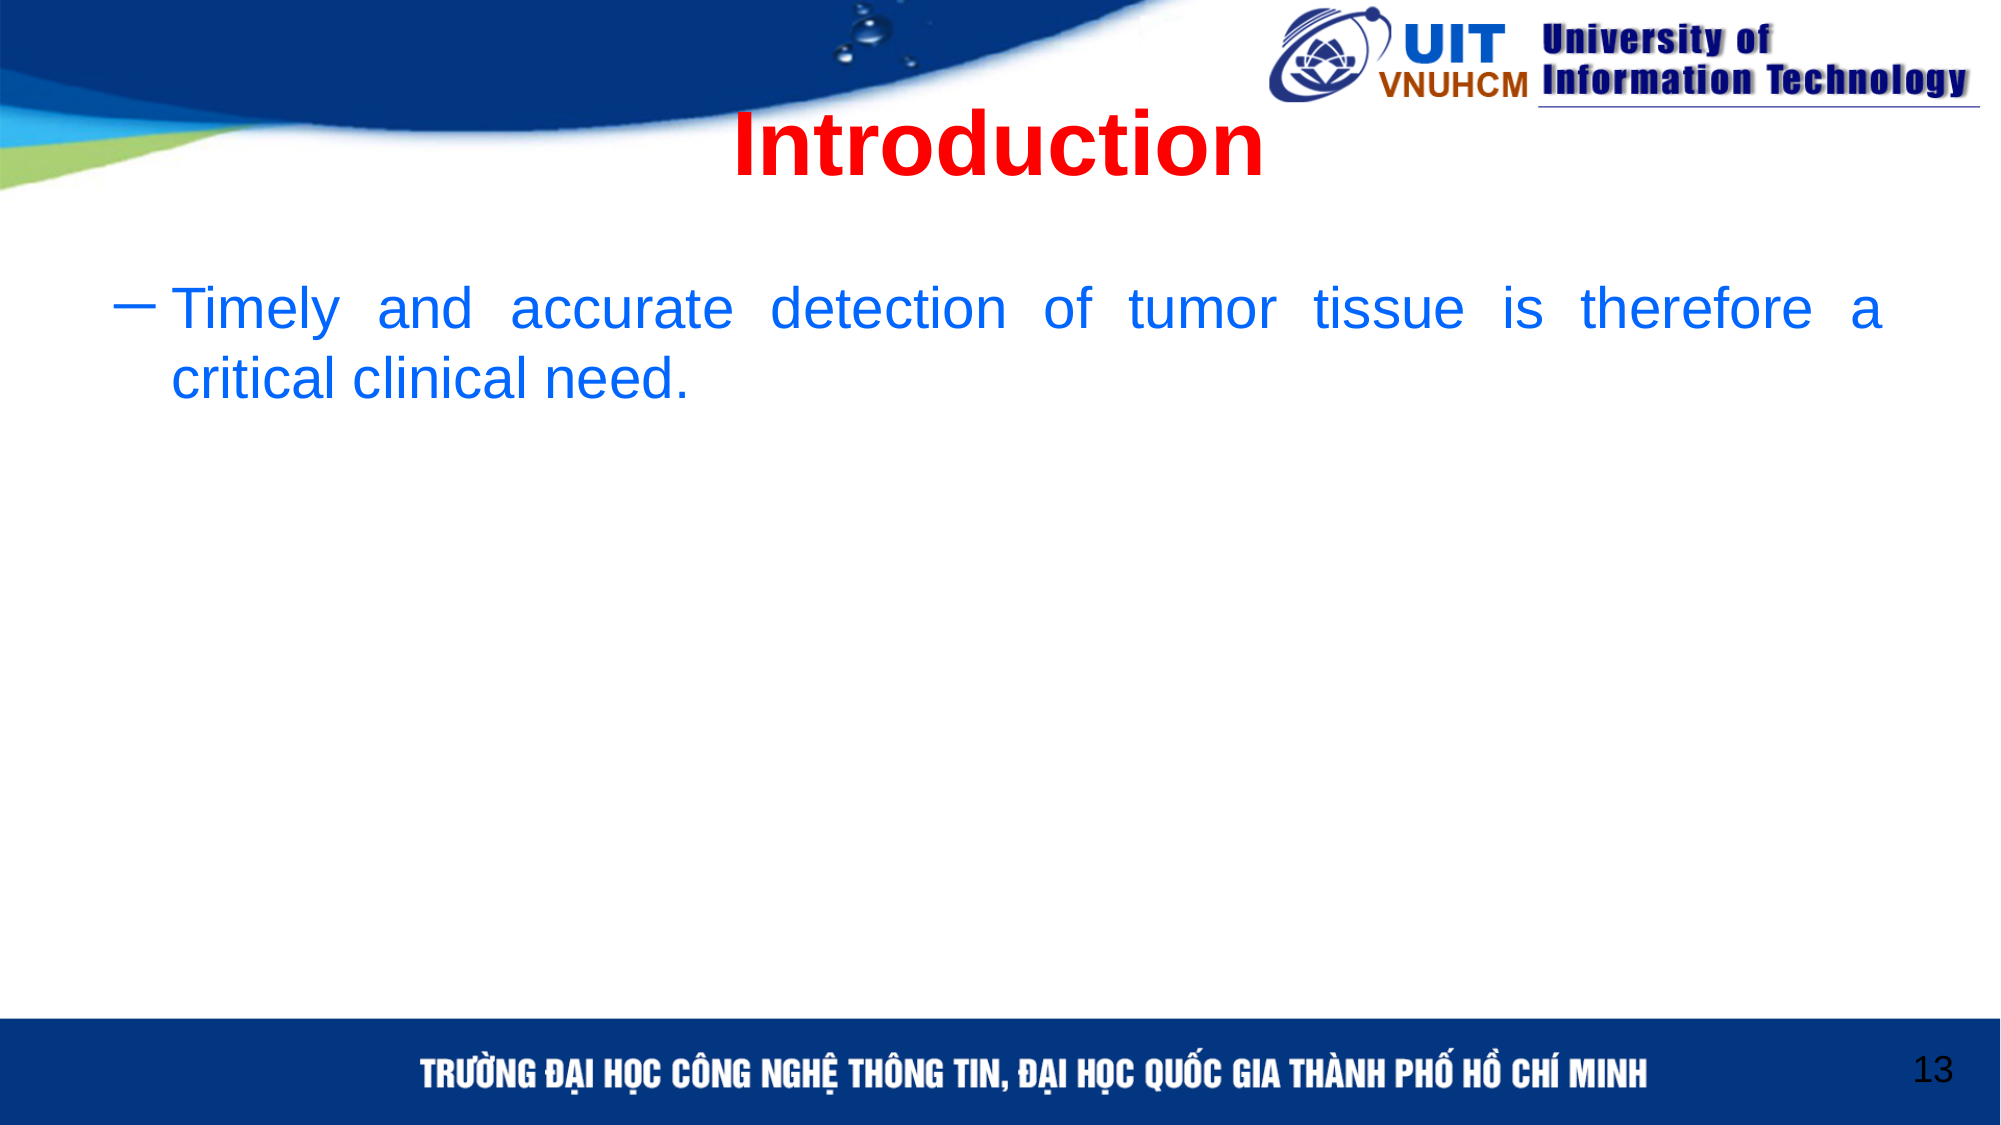

# Introduction
Timely and accurate detection of tumor tissue is therefore a critical clinical need.